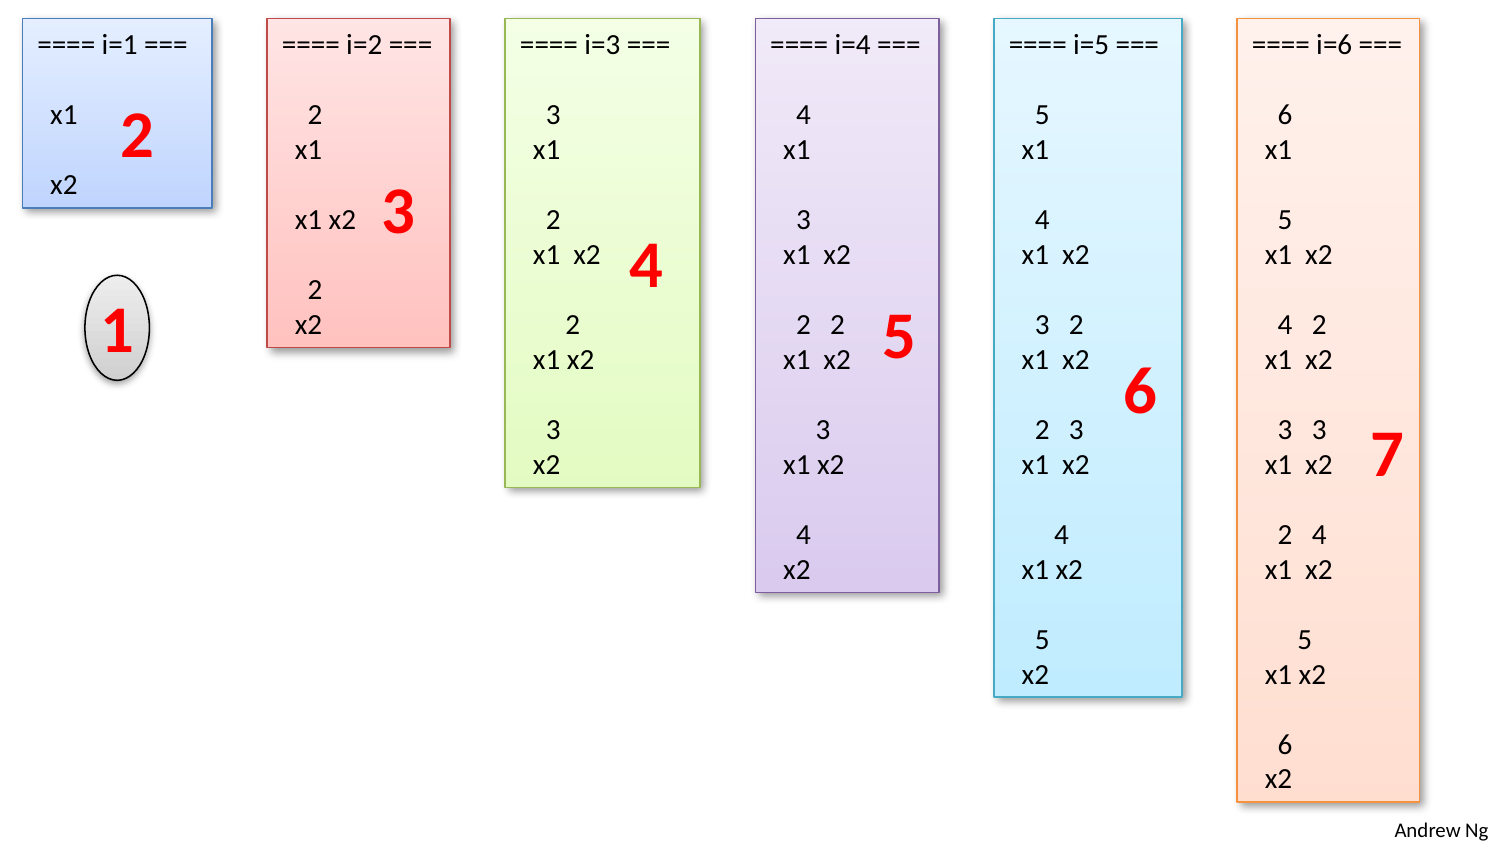

==== i=1 ===

  x1

  x2
==== i=2 ===

    2
  x1

  x1 x2

    2
  x2
==== i=3 ===

    3
  x1

    2
  x1  x2

       2
  x1 x2

    3
  x2
==== i=4 ===

    4
  x1

    3
  x1  x2

    2   2
  x1  x2

       3
  x1 x2

    4
  x2
==== i=5 ===

    5
  x1

    4
  x1  x2

    3   2
  x1  x2

    2   3
  x1  x2

       4
  x1 x2

    5
  x2
==== i=6 ===

    6
  x1

    5
  x1  x2

    4   2
  x1  x2

    3   3
  x1  x2

    2   4
  x1  x2

       5
  x1 x2

    6
  x2
2
3
4

1
5
6
7